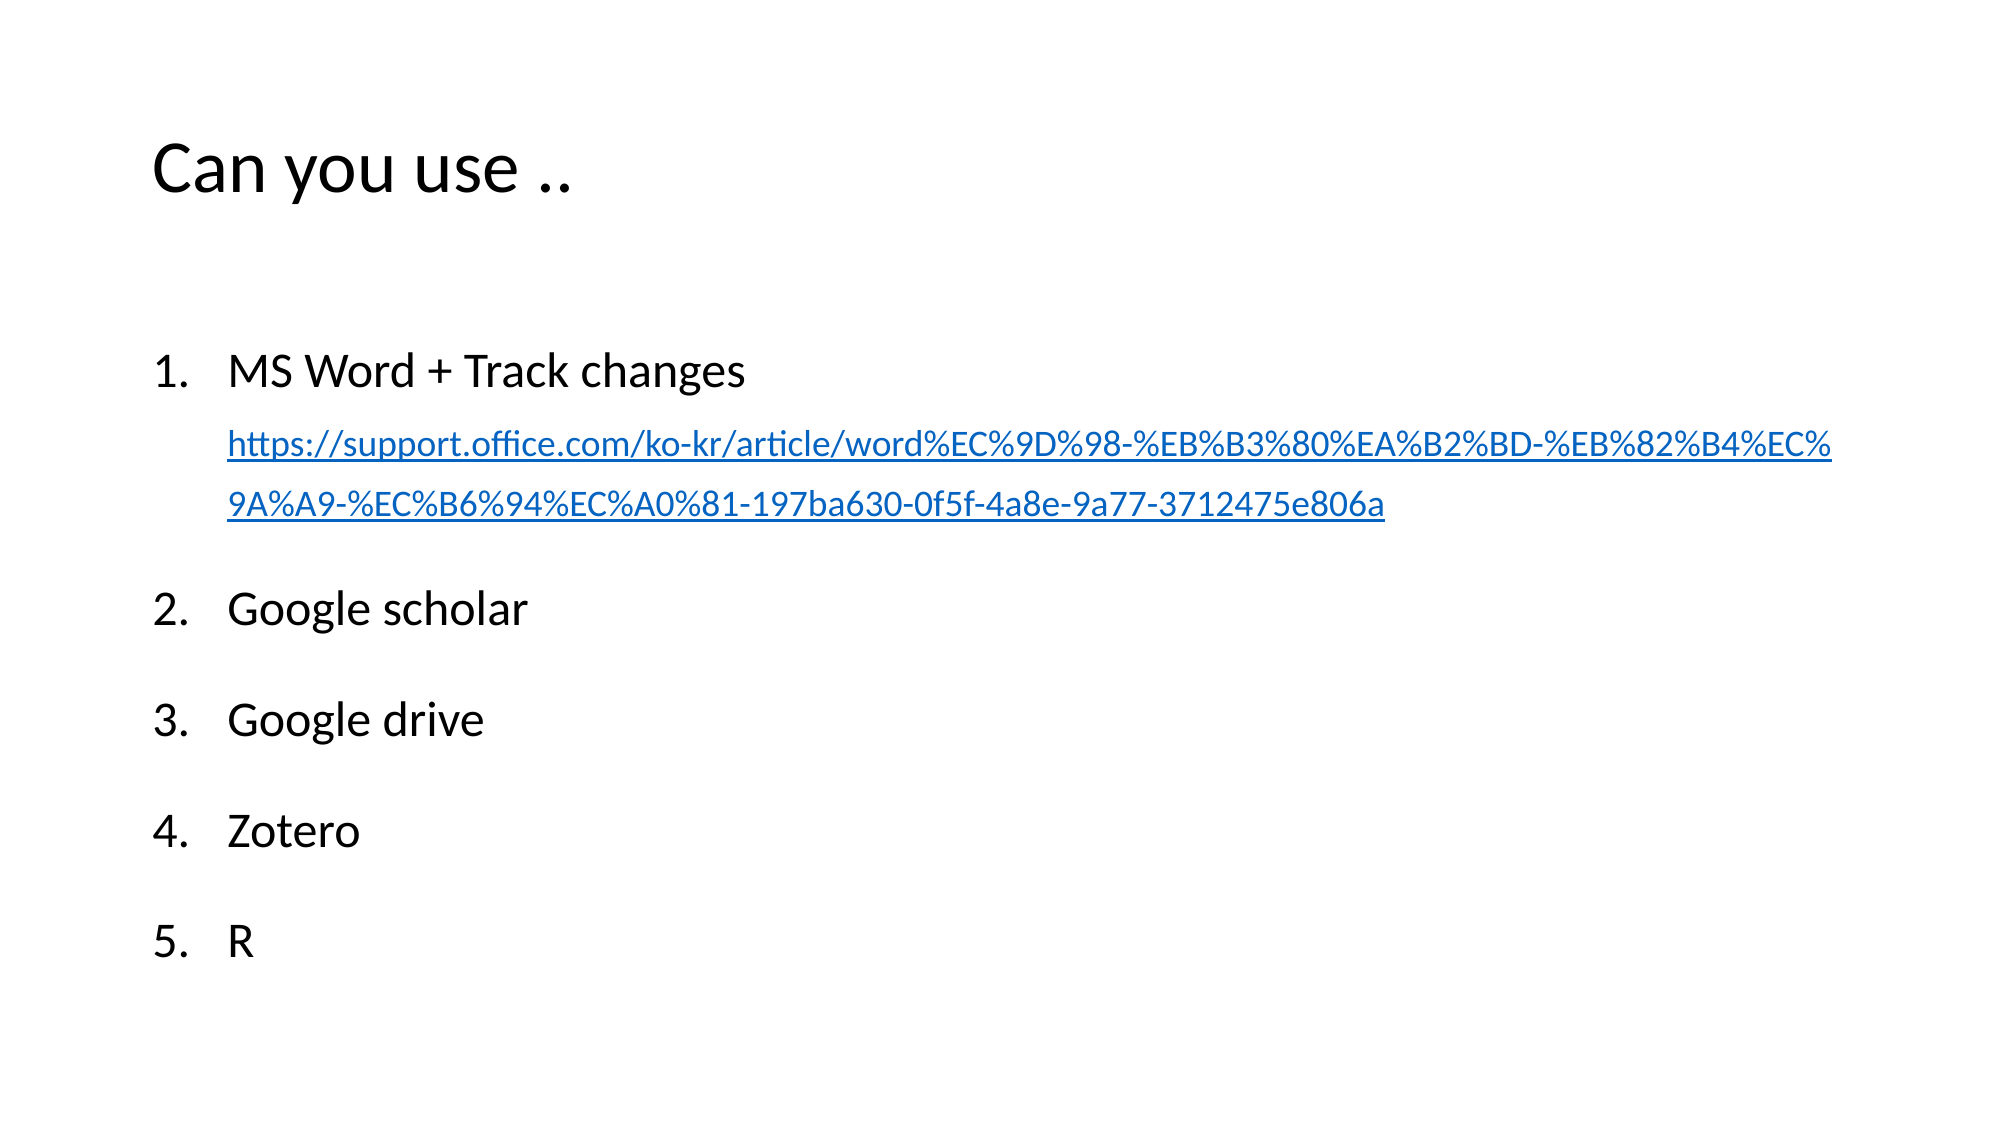

# Can you use ..
MS Word + Track changes
https://support.office.com/ko-kr/article/word%EC%9D%98-%EB%B3%80%EA%B2%BD-%EB%82%B4%EC%9A%A9-%EC%B6%94%EC%A0%81-197ba630-0f5f-4a8e-9a77-3712475e806a
Google scholar
Google drive
Zotero
R